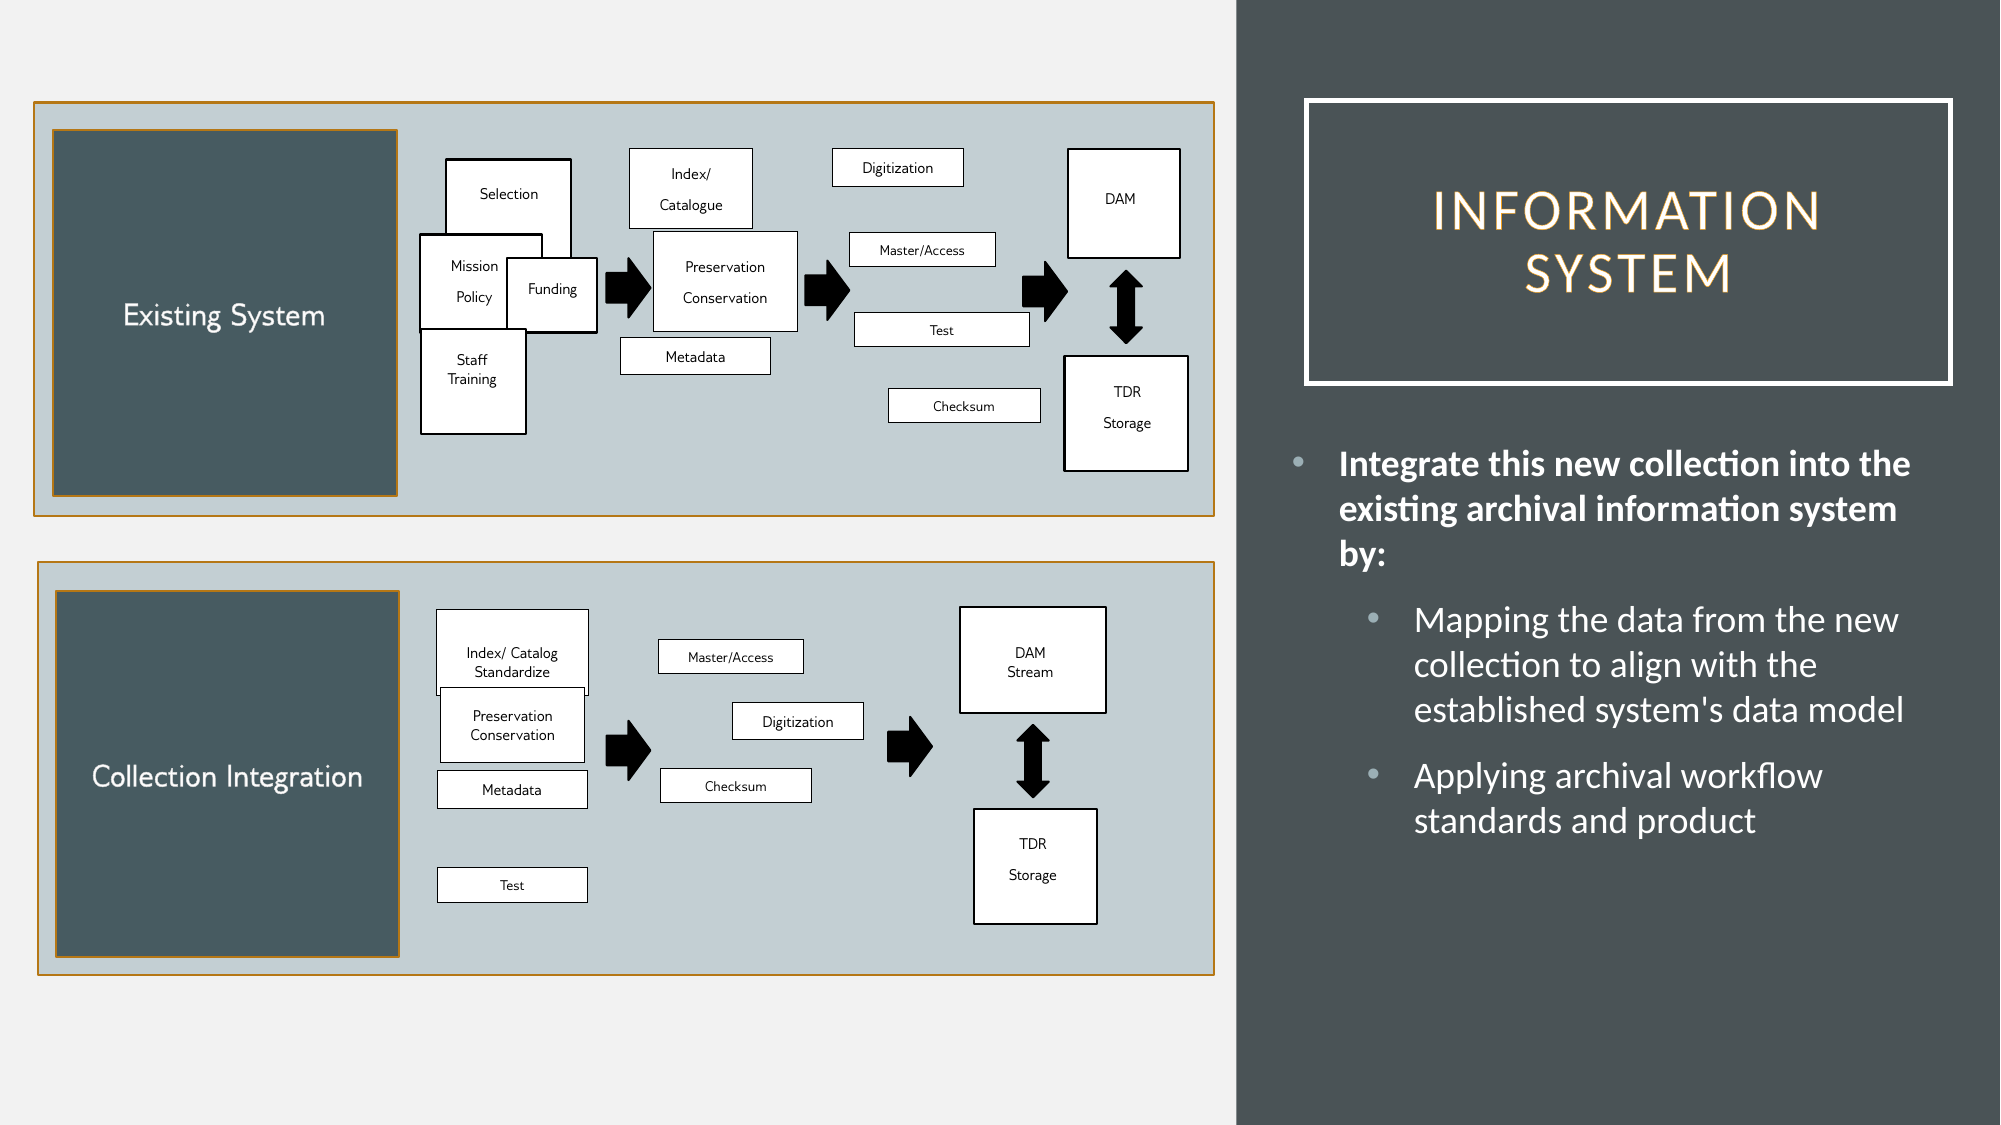

# Information system

Index/
Catalogue
Digitization

Selection
DAM
Preservation
Conservation
Master/Access

Mission
Policy

Funding

Test

Metadata
Staff Training

TDR
Storage
Checksum
Existing System
Integrate this new collection into the existing archival information system by:
Mapping the data from the new collection to align with the established system's data model
Applying archival workflow standards and product

Collection Integration

Index/ Catalog
Standardize
DAM
Stream
Master/Access
Preservation
Conservation
Digitization

Checksum
Metadata

TDR
Storage
Test